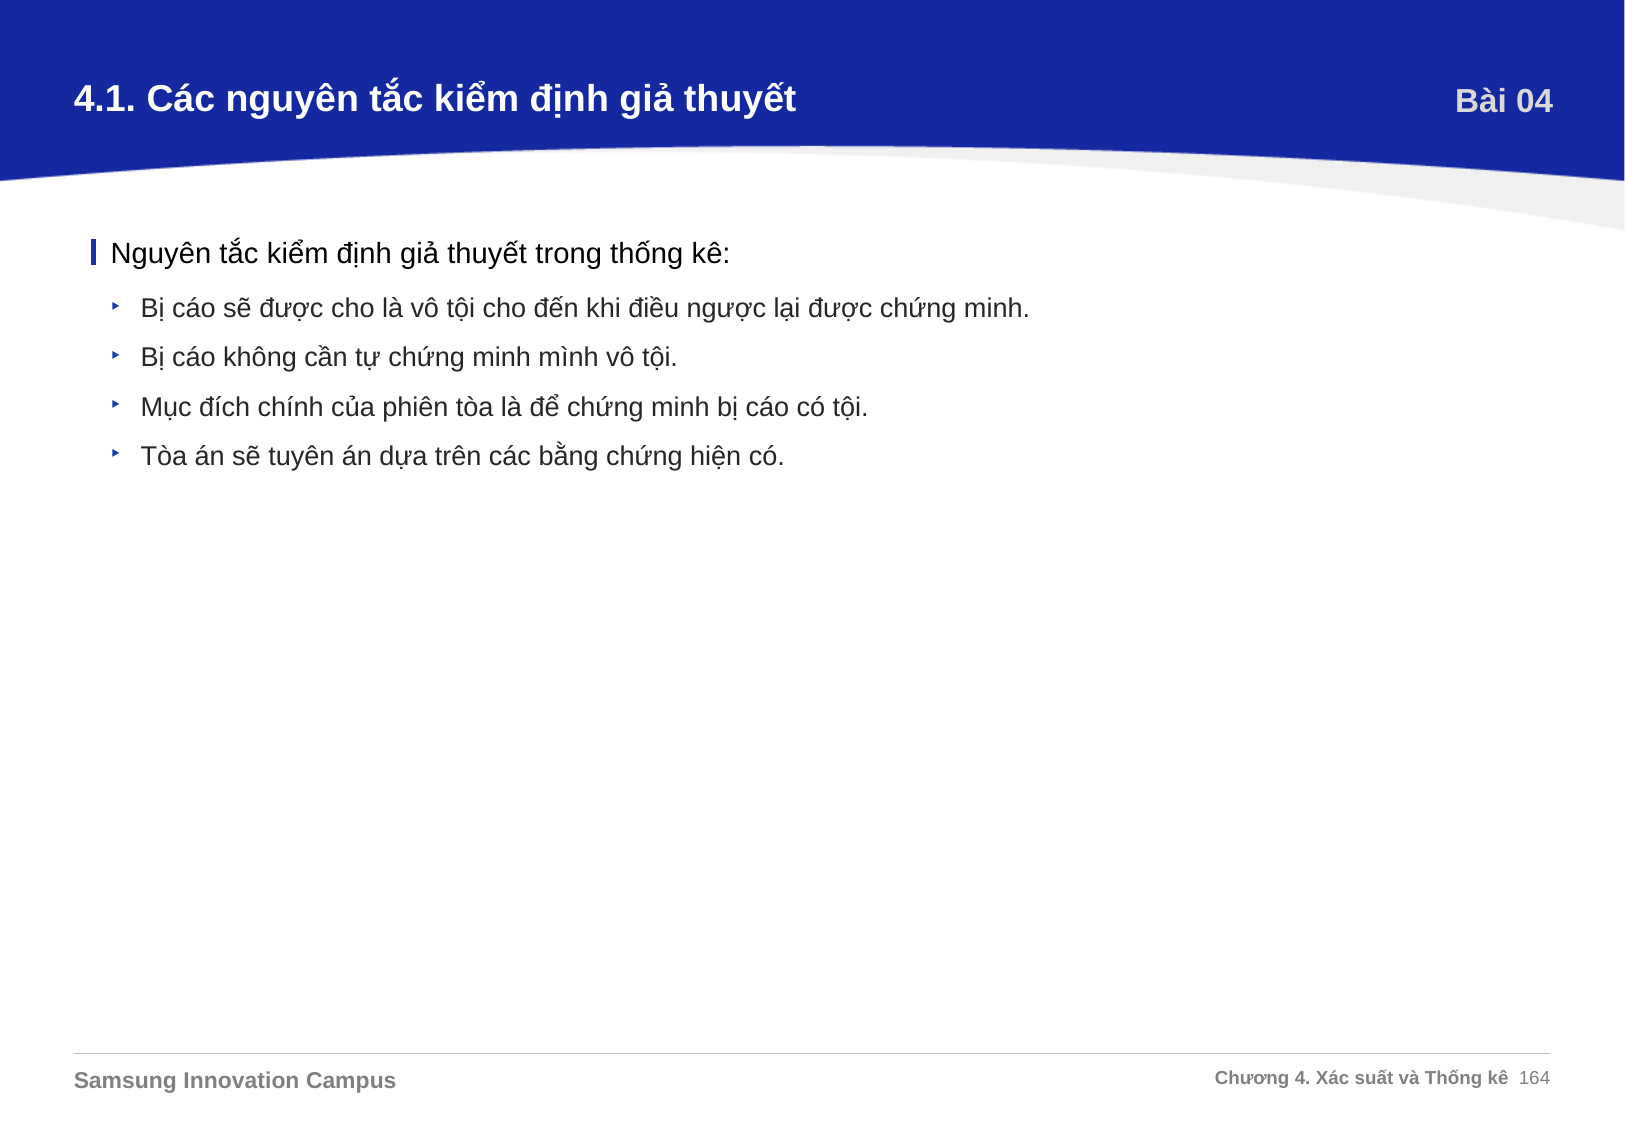

4.1. Các nguyên tắc kiểm định giả thuyết
Bài 04
Nguyên tắc kiểm định giả thuyết trong thống kê:
Bị cáo sẽ được cho là vô tội cho đến khi điều ngược lại được chứng minh.
Bị cáo không cần tự chứng minh mình vô tội.
Mục đích chính của phiên tòa là để chứng minh bị cáo có tội.
Tòa án sẽ tuyên án dựa trên các bằng chứng hiện có.